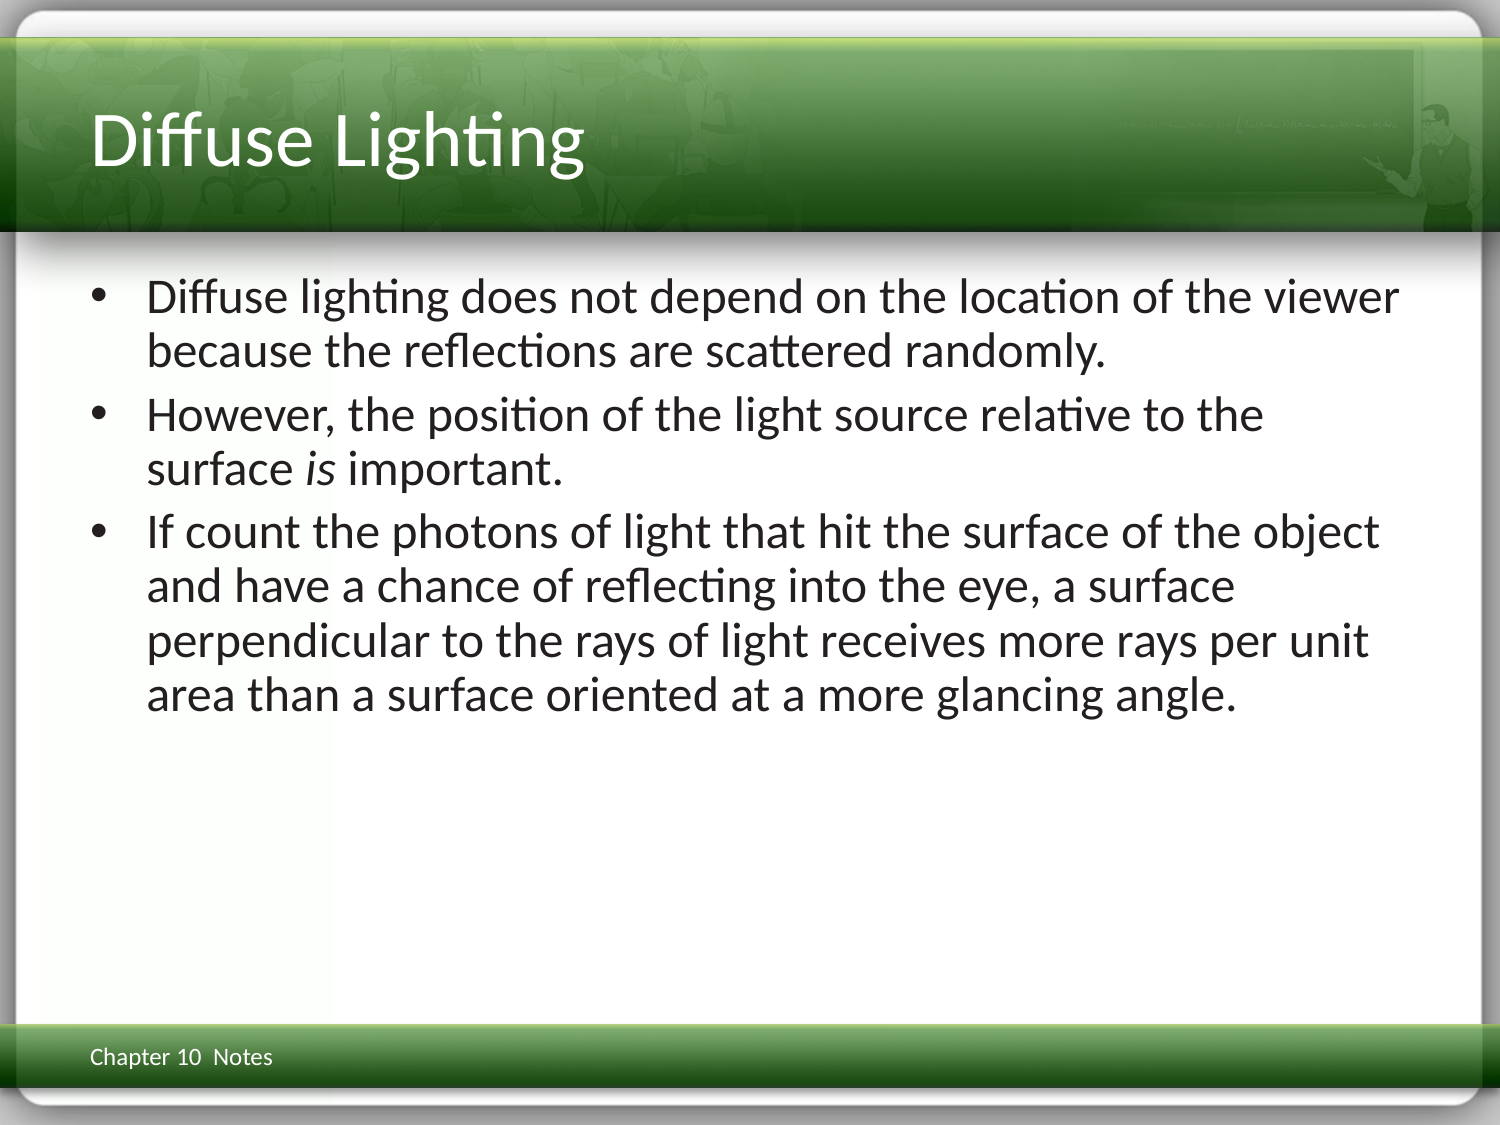

# Diffuse Lighting
Diffuse lighting does not depend on the location of the viewer because the reflections are scattered randomly.
However, the position of the light source relative to the surface is important.
If count the photons of light that hit the surface of the object and have a chance of reflecting into the eye, a surface perpendicular to the rays of light receives more rays per unit area than a surface oriented at a more glancing angle.

Chapter 10  Notes
3D Math Primer for Graphics & Game Dev
149